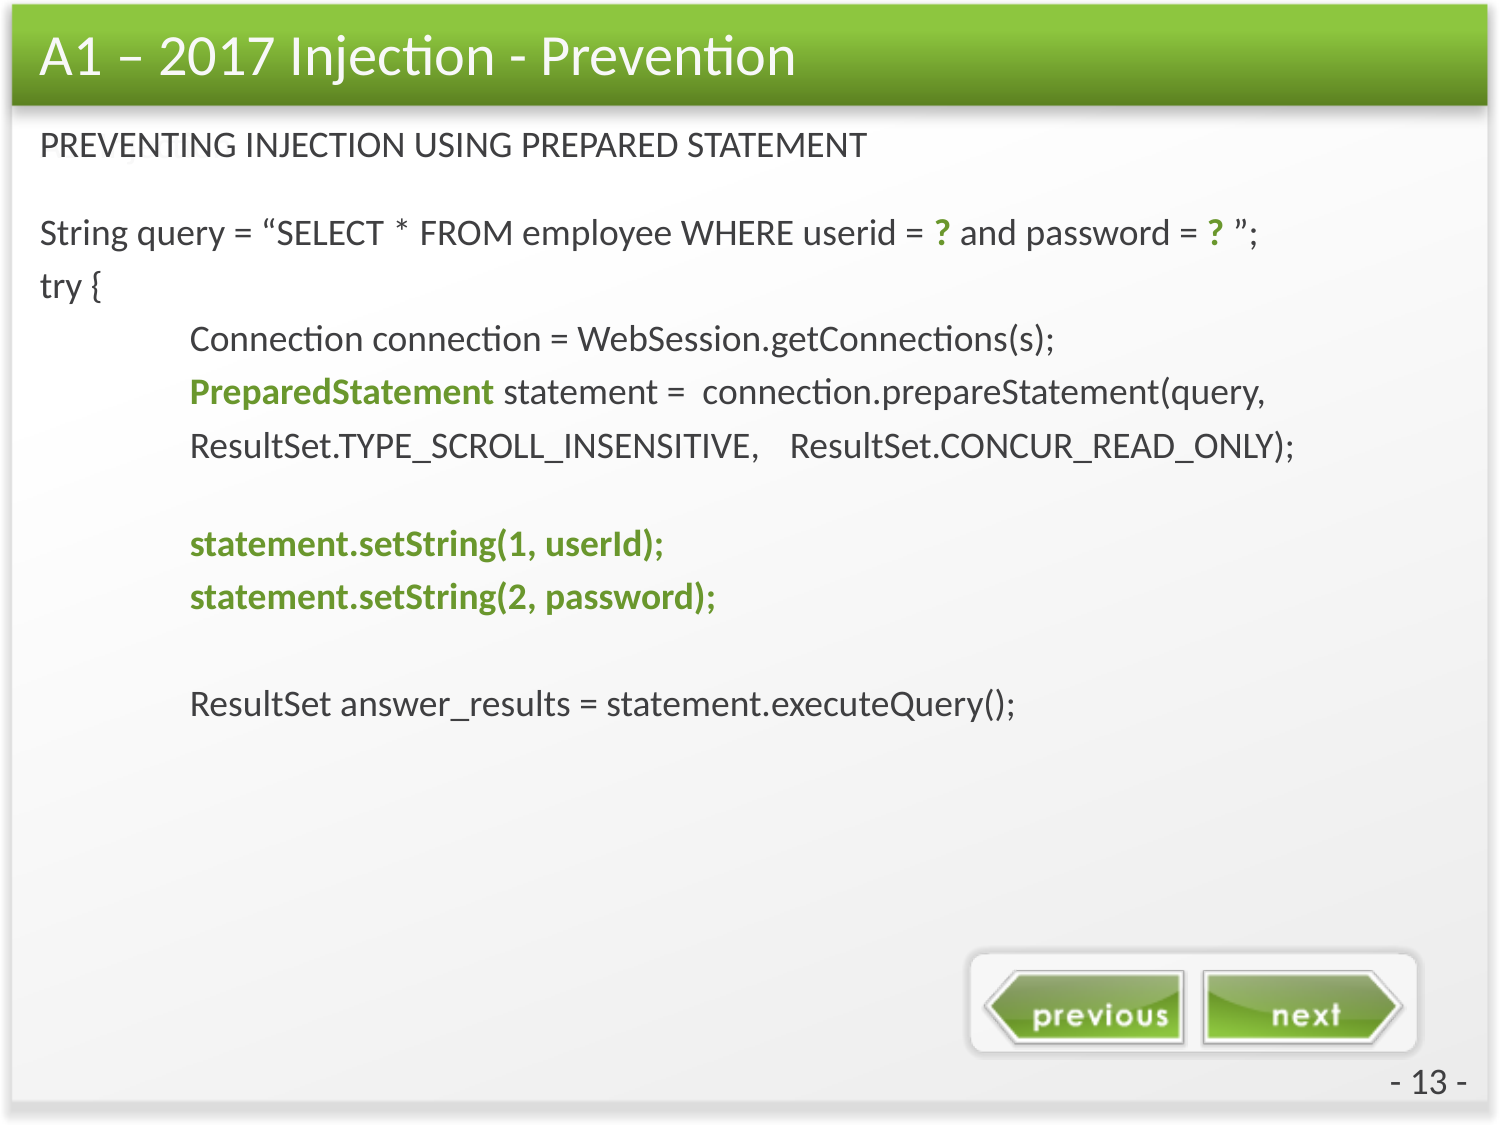

# A1 – 2017 Injection - Prevention
PREVENTING INJECTION USING PREPARED STATEMENT
A1: Injection
String query = “SELECT * FROM employee WHERE userid = ? and password = ? ”;
try {
  	Connection connection = WebSession.getConnections(s);
  	PreparedStatement statement =  connection.prepareStatement(query,
          	ResultSet.TYPE_SCROLL_INSENSITIVE, 	ResultSet.CONCUR_READ_ONLY);
  	statement.setString(1, userId);
  	statement.setString(2, password);

  	ResultSet answer_results = statement.executeQuery();

- 13 -